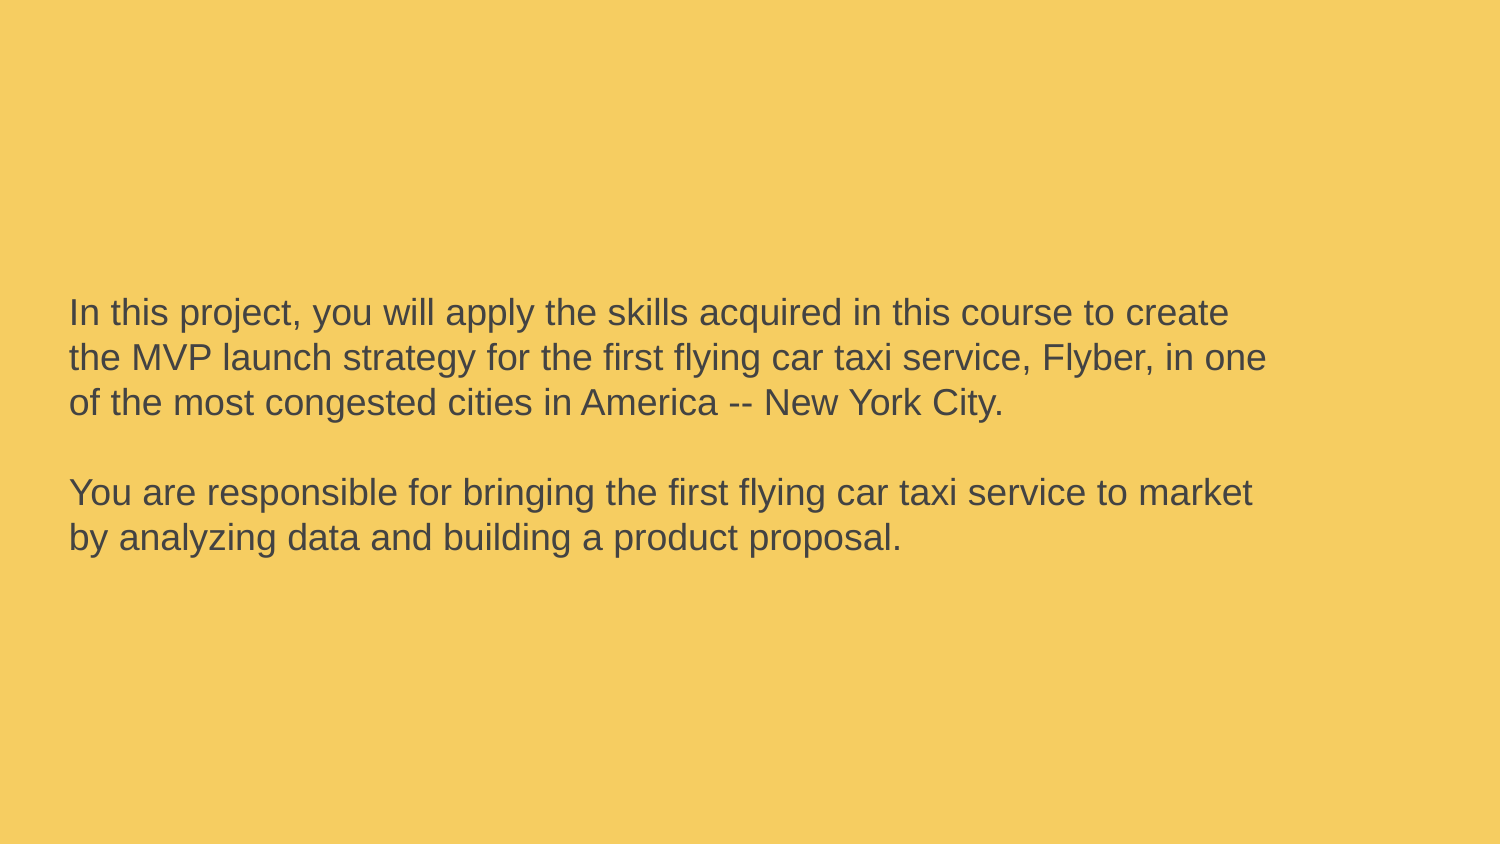

# In this project, you will apply the skills acquired in this course to create the MVP launch strategy for the first flying car taxi service, Flyber, in one of the most congested cities in America -- New York City.

You are responsible for bringing the first flying car taxi service to market by analyzing data and building a product proposal.